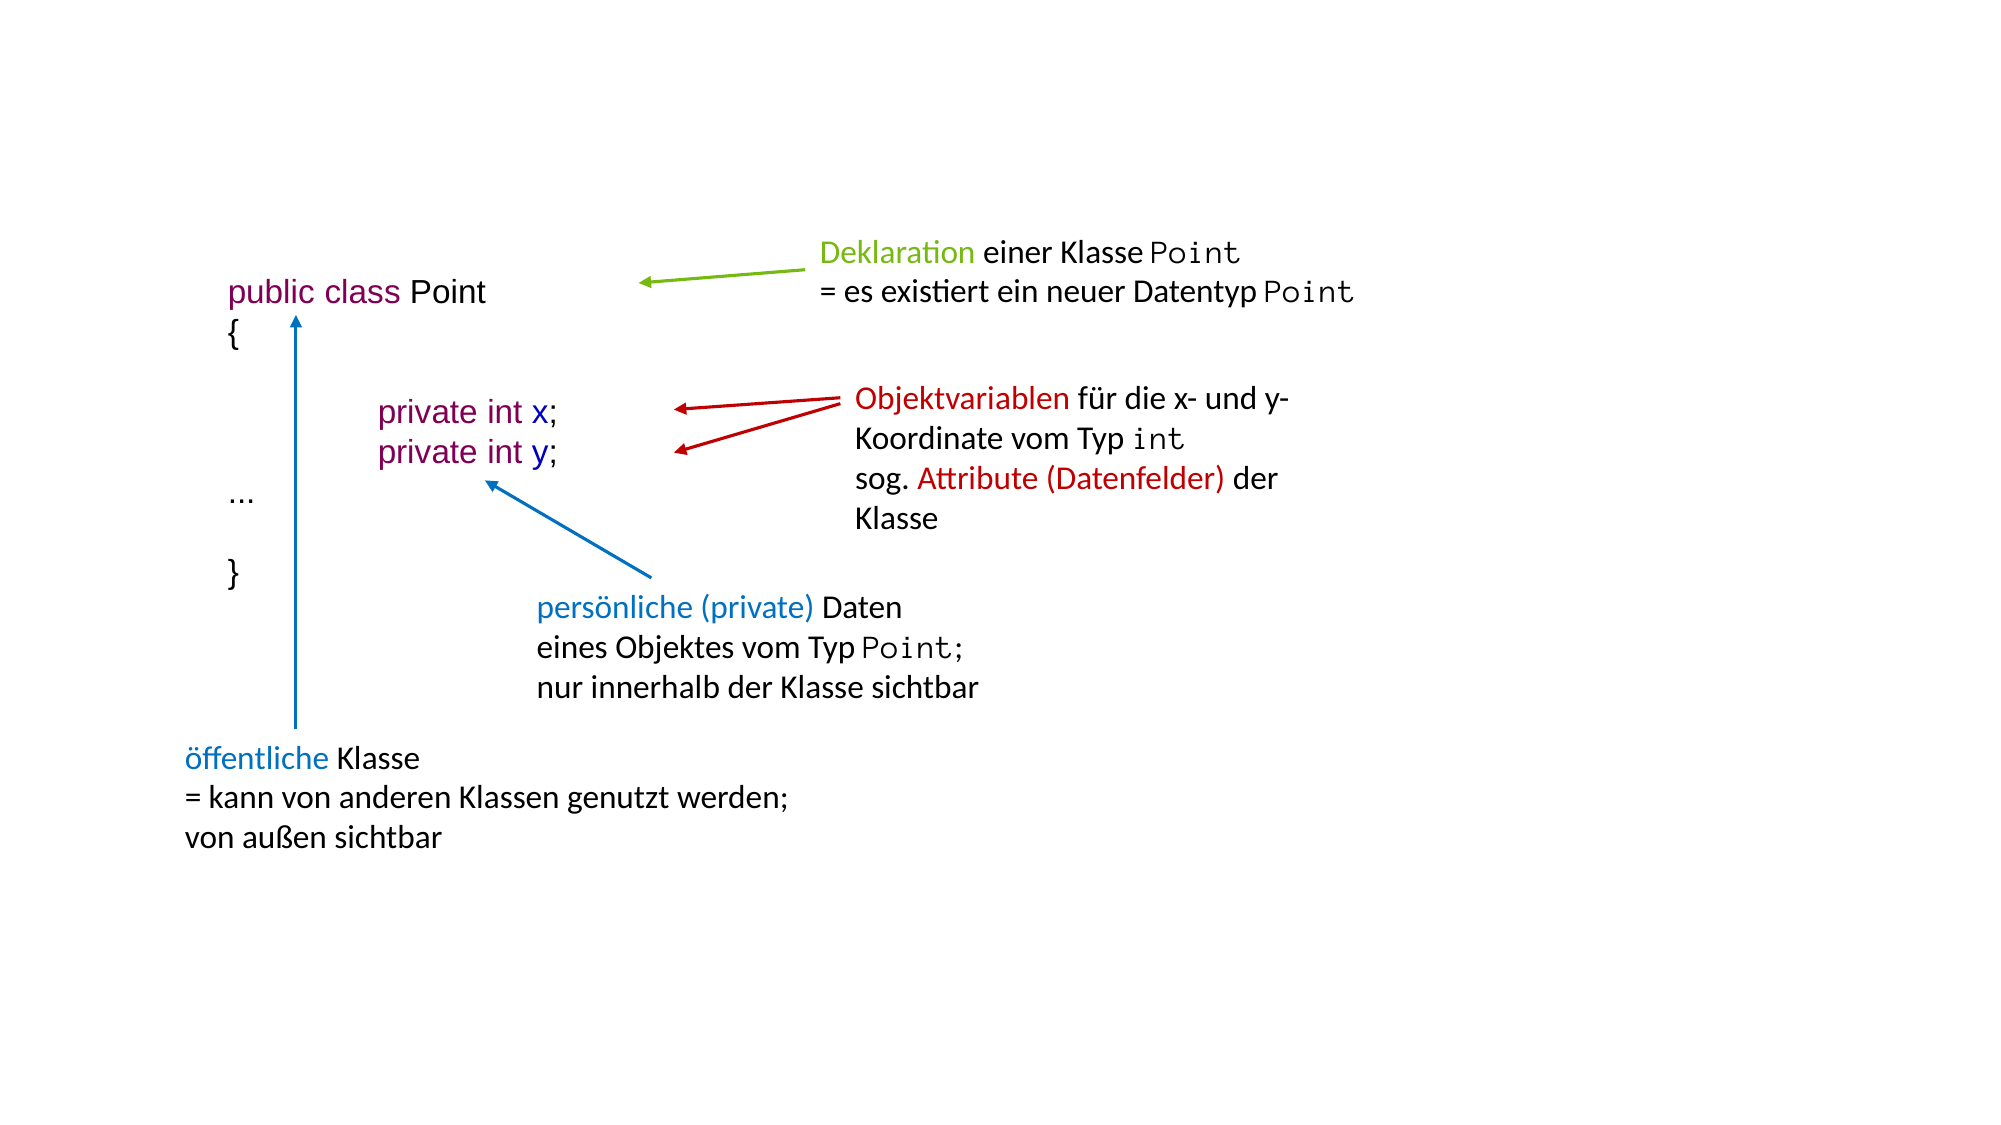

Deklaration einer Klasse Point
= es existiert ein neuer Datentyp Point
public class Point
{

	private int x;
	private int y;
...

}
Objektvariablen für die x- und y-
Koordinate vom Typ int
sog. Attribute (Datenfelder) der Klasse
persönliche (private) Daten
eines Objektes vom Typ Point;
nur innerhalb der Klasse sichtbar
öffentliche Klasse
= kann von anderen Klassen genutzt werden;
von außen sichtbar